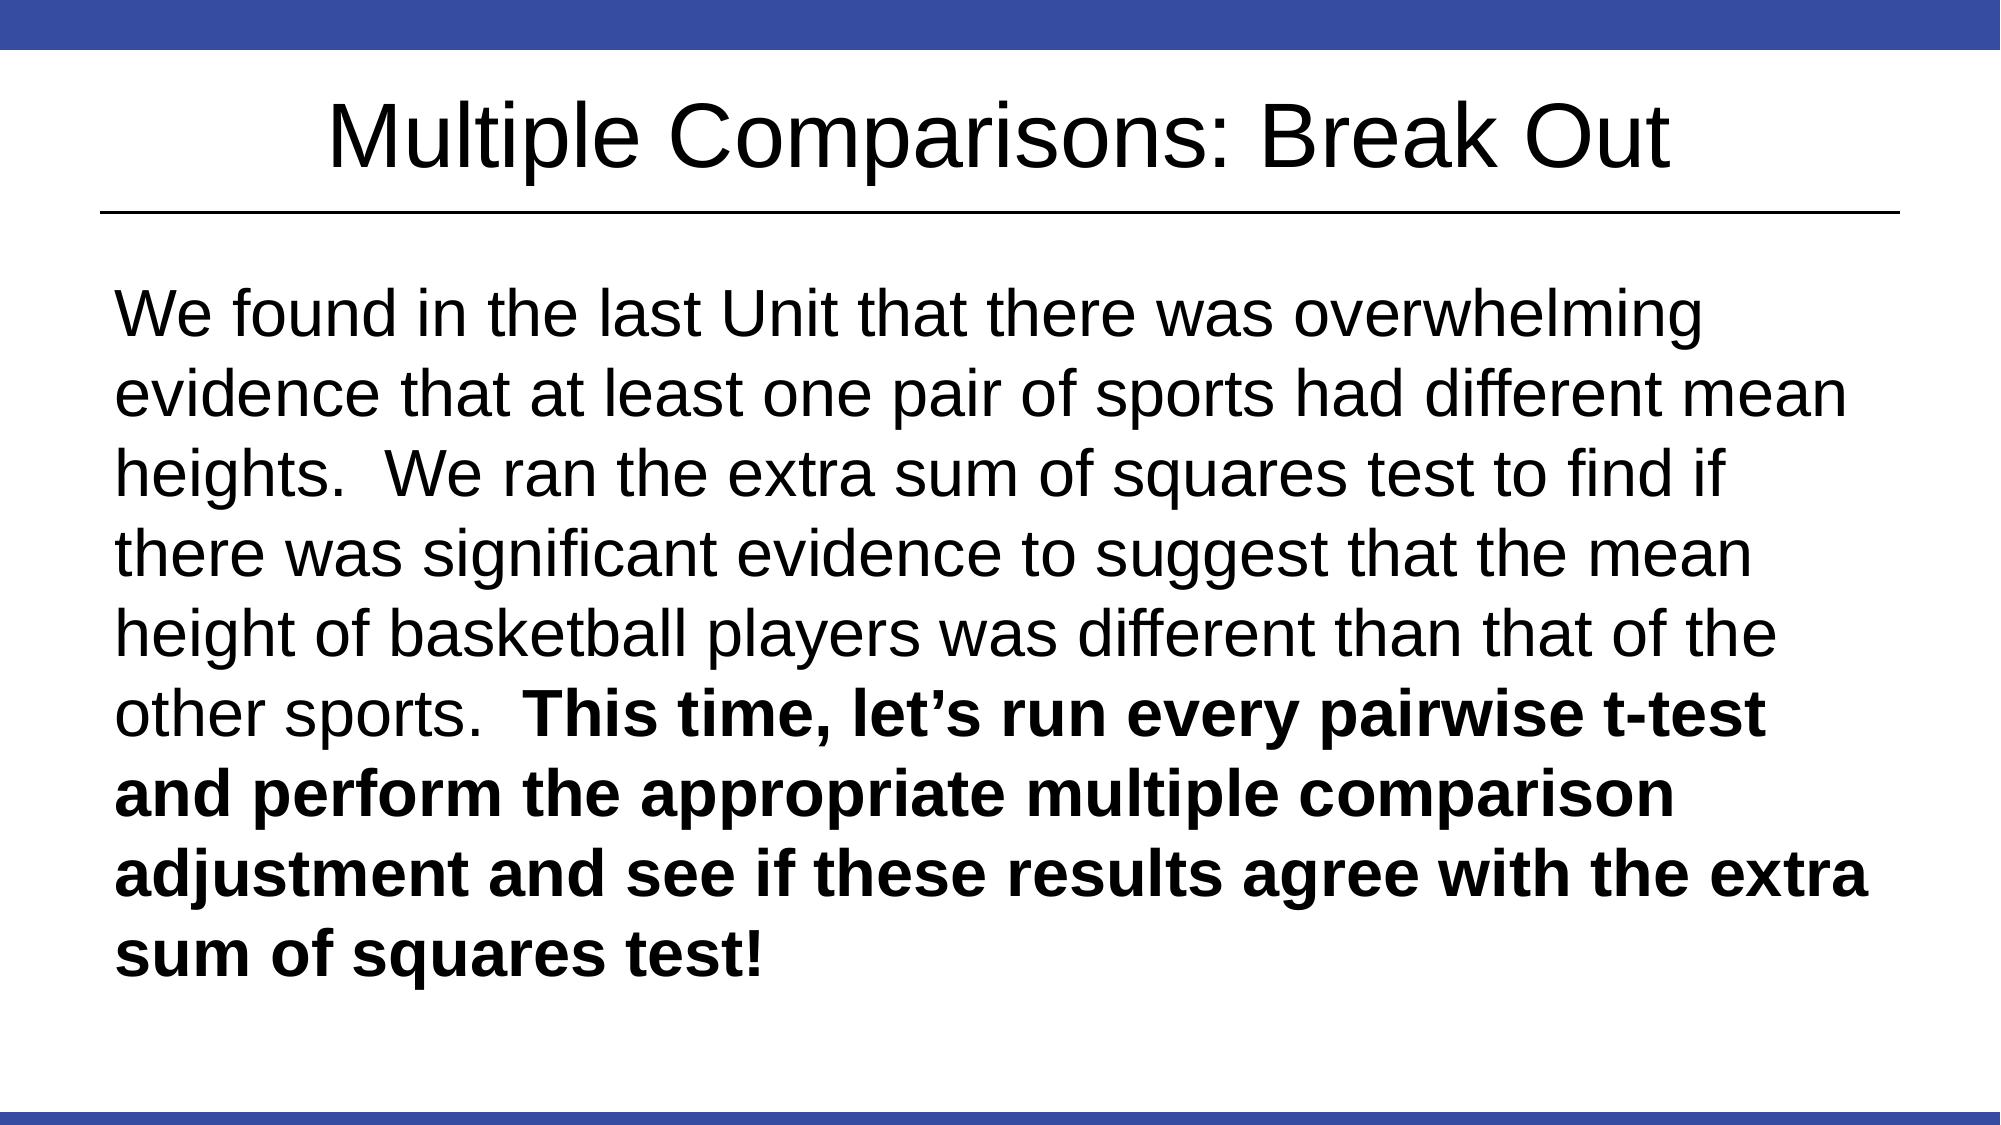

# Multiple Comparisons: Break Out
We found in the last Unit that there was overwhelming evidence that at least one pair of sports had different mean heights.  We ran the extra sum of squares test to find if there was significant evidence to suggest that the mean height of basketball players was different than that of the other sports.  This time, let’s run every pairwise t-test and perform the appropriate multiple comparison adjustment and see if these results agree with the extra sum of squares test!